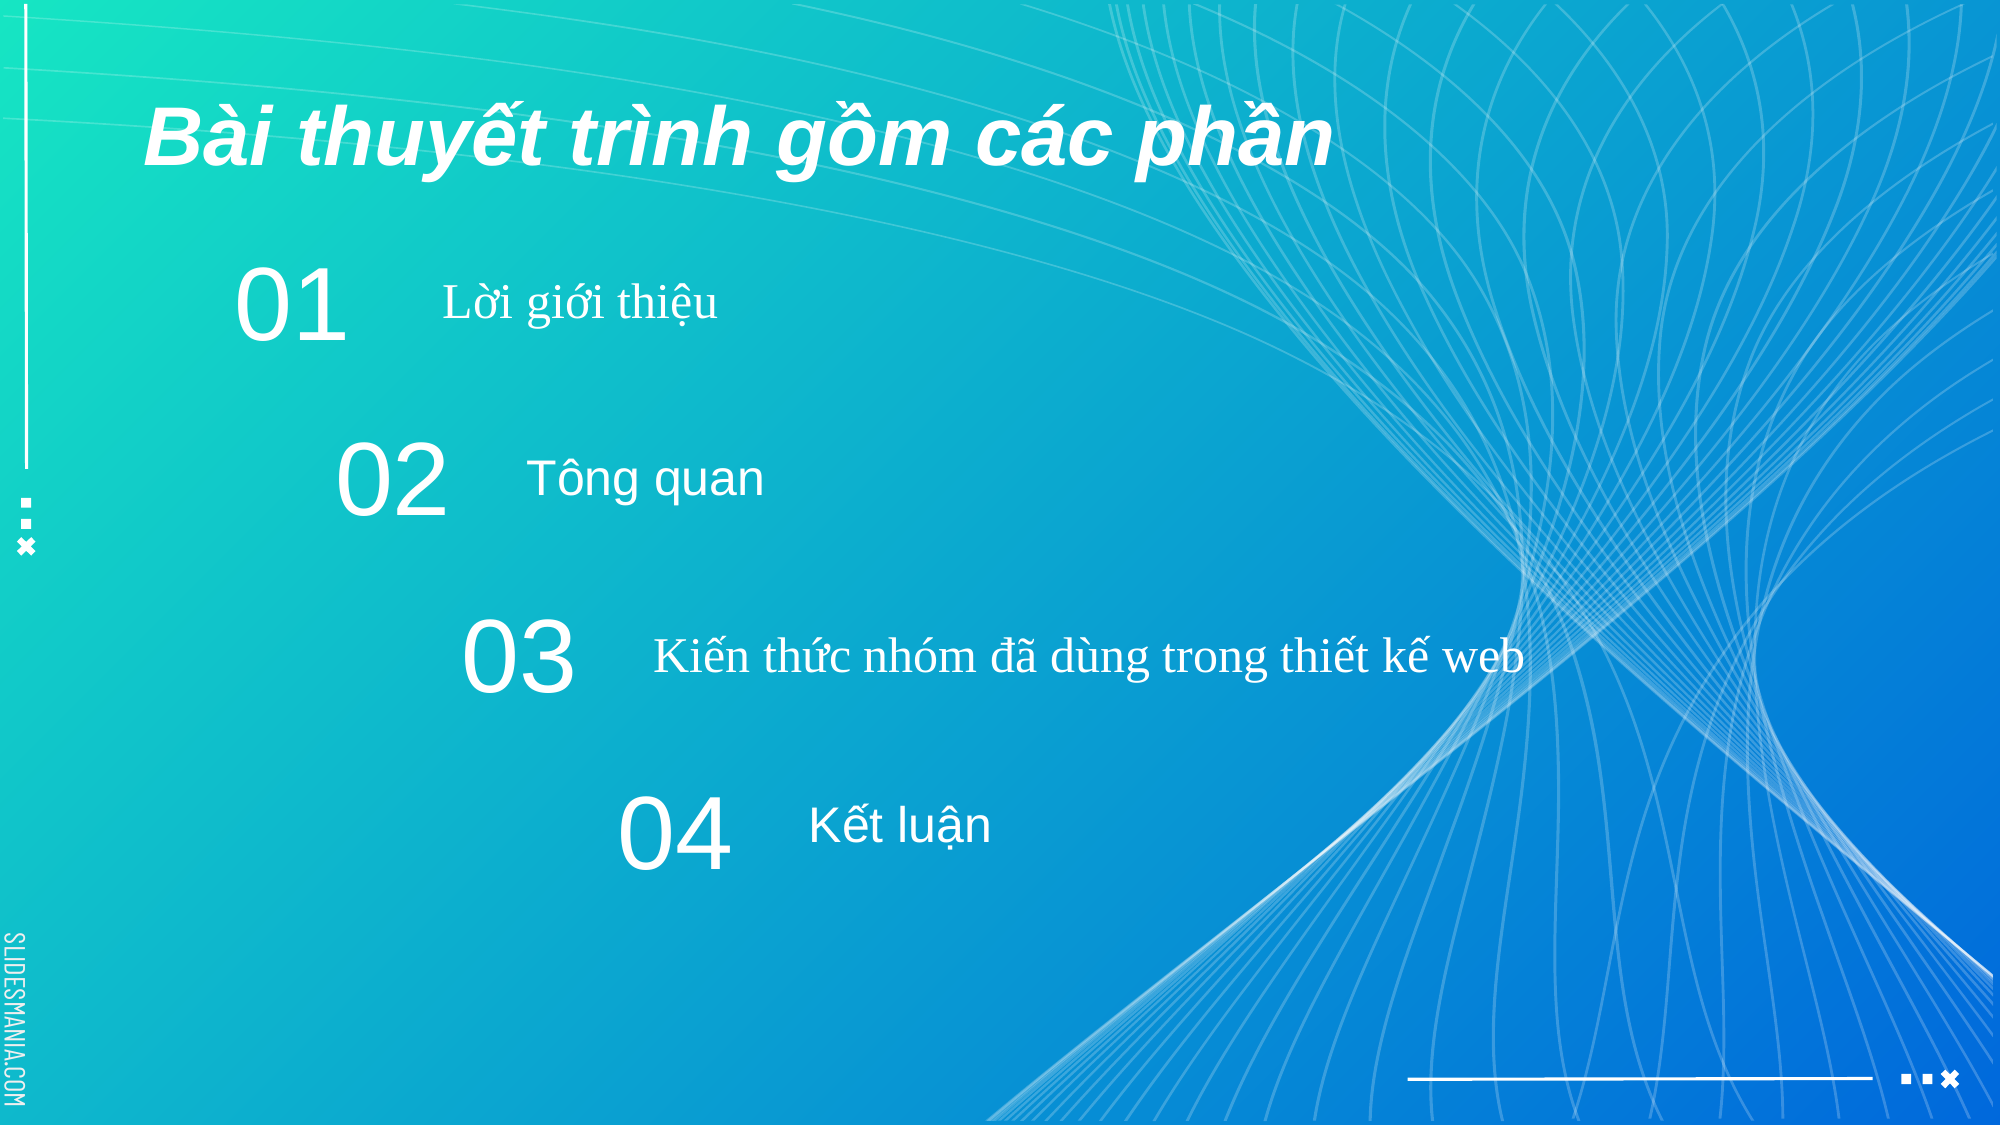

# Bài thuyết trình gồm các phần
01
Lời giới thiệu
02
Tông quan
03
Kiến thức nhóm đã dùng trong thiết kế web
04
Kết luận